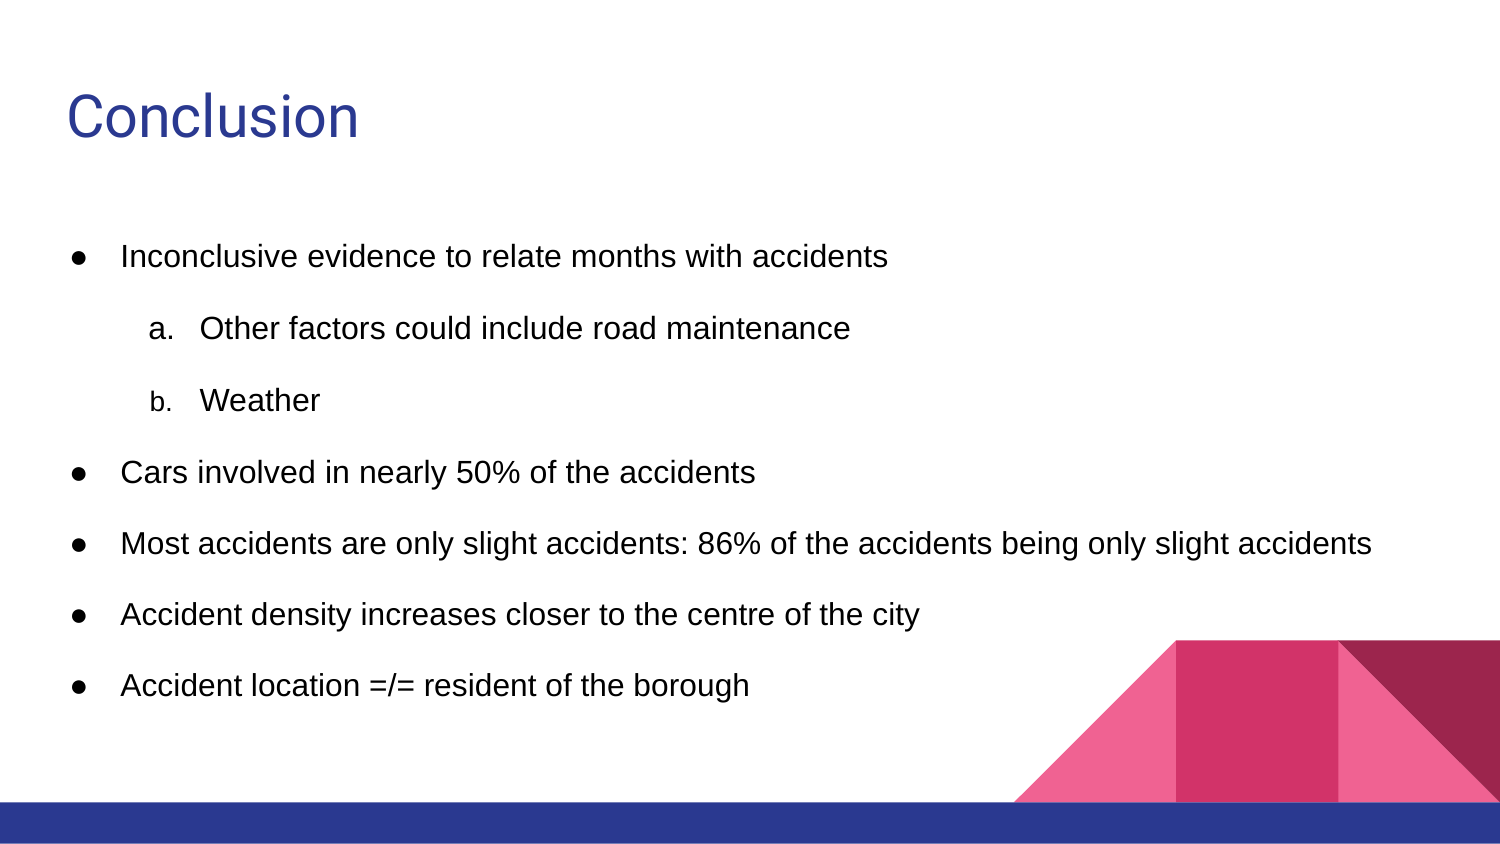

# Conclusion
Inconclusive evidence to relate months with accidents
Other factors could include road maintenance
Weather
Cars involved in nearly 50% of the accidents
Most accidents are only slight accidents: 86% of the accidents being only slight accidents
Accident density increases closer to the centre of the city
Accident location =/= resident of the borough